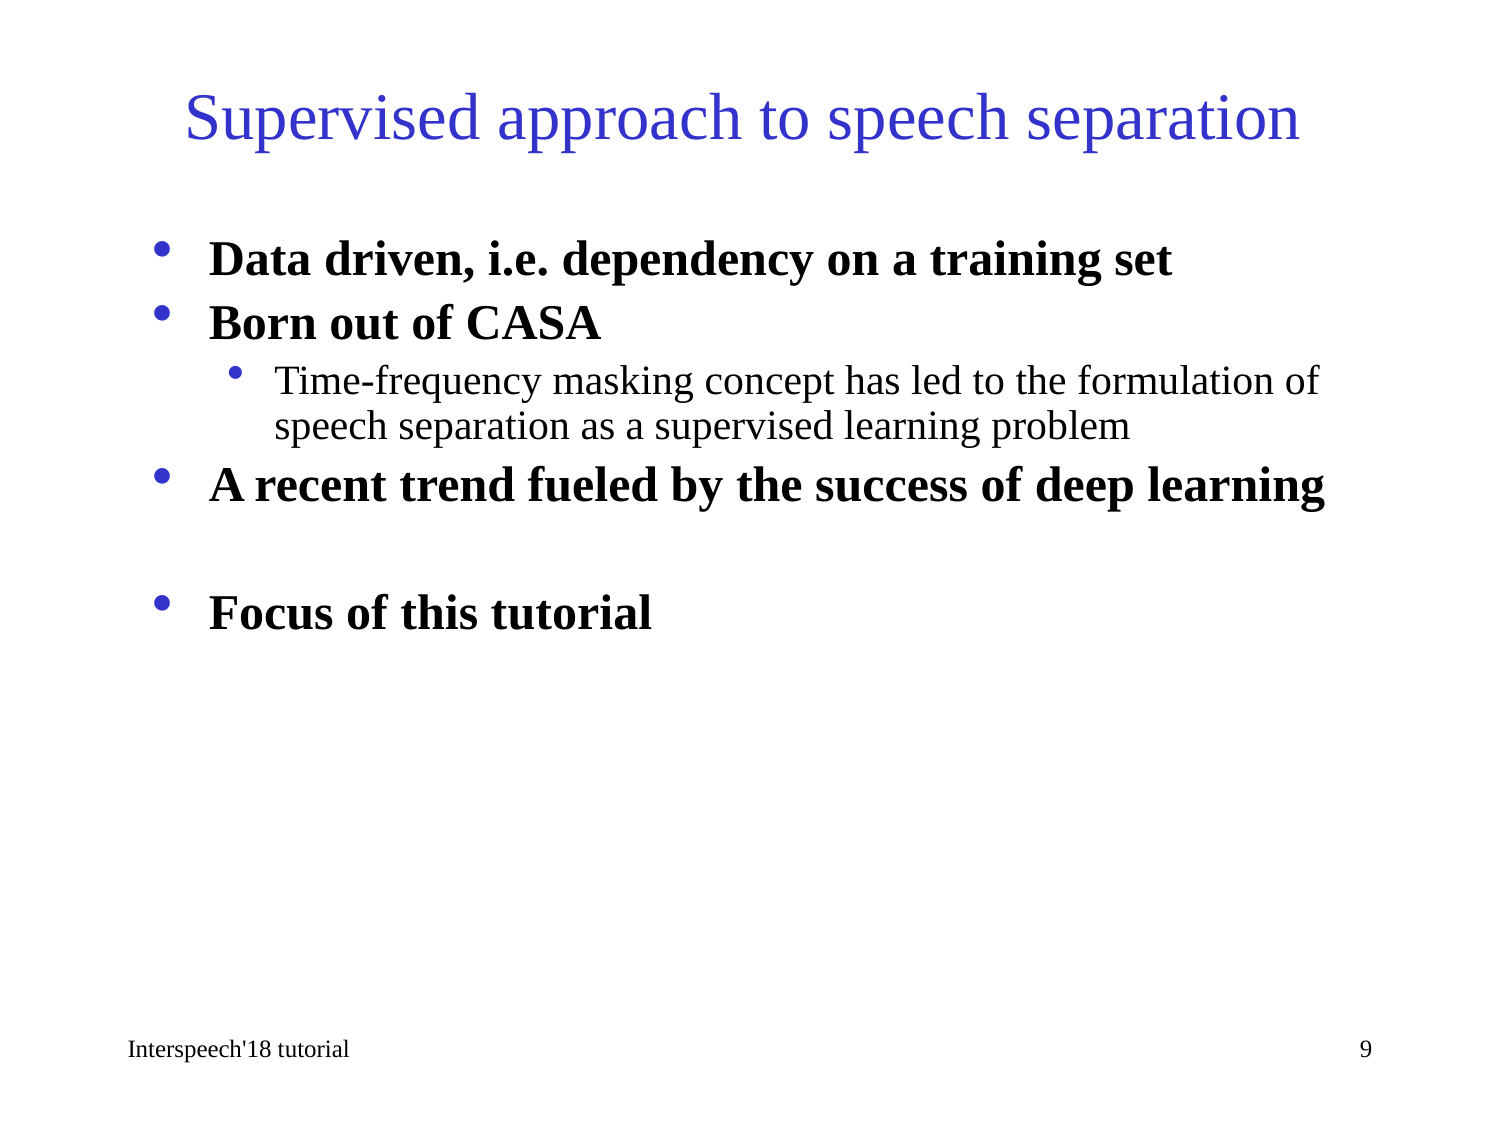

Supervised approach to speech separation
Data driven, i.e. dependency on a training set
Born out of CASA
Time-frequency masking concept has led to the formulation of speech separation as a supervised learning problem
A recent trend fueled by the success of deep learning

Focus of this tutorial
Interspeech'18 tutorial
9